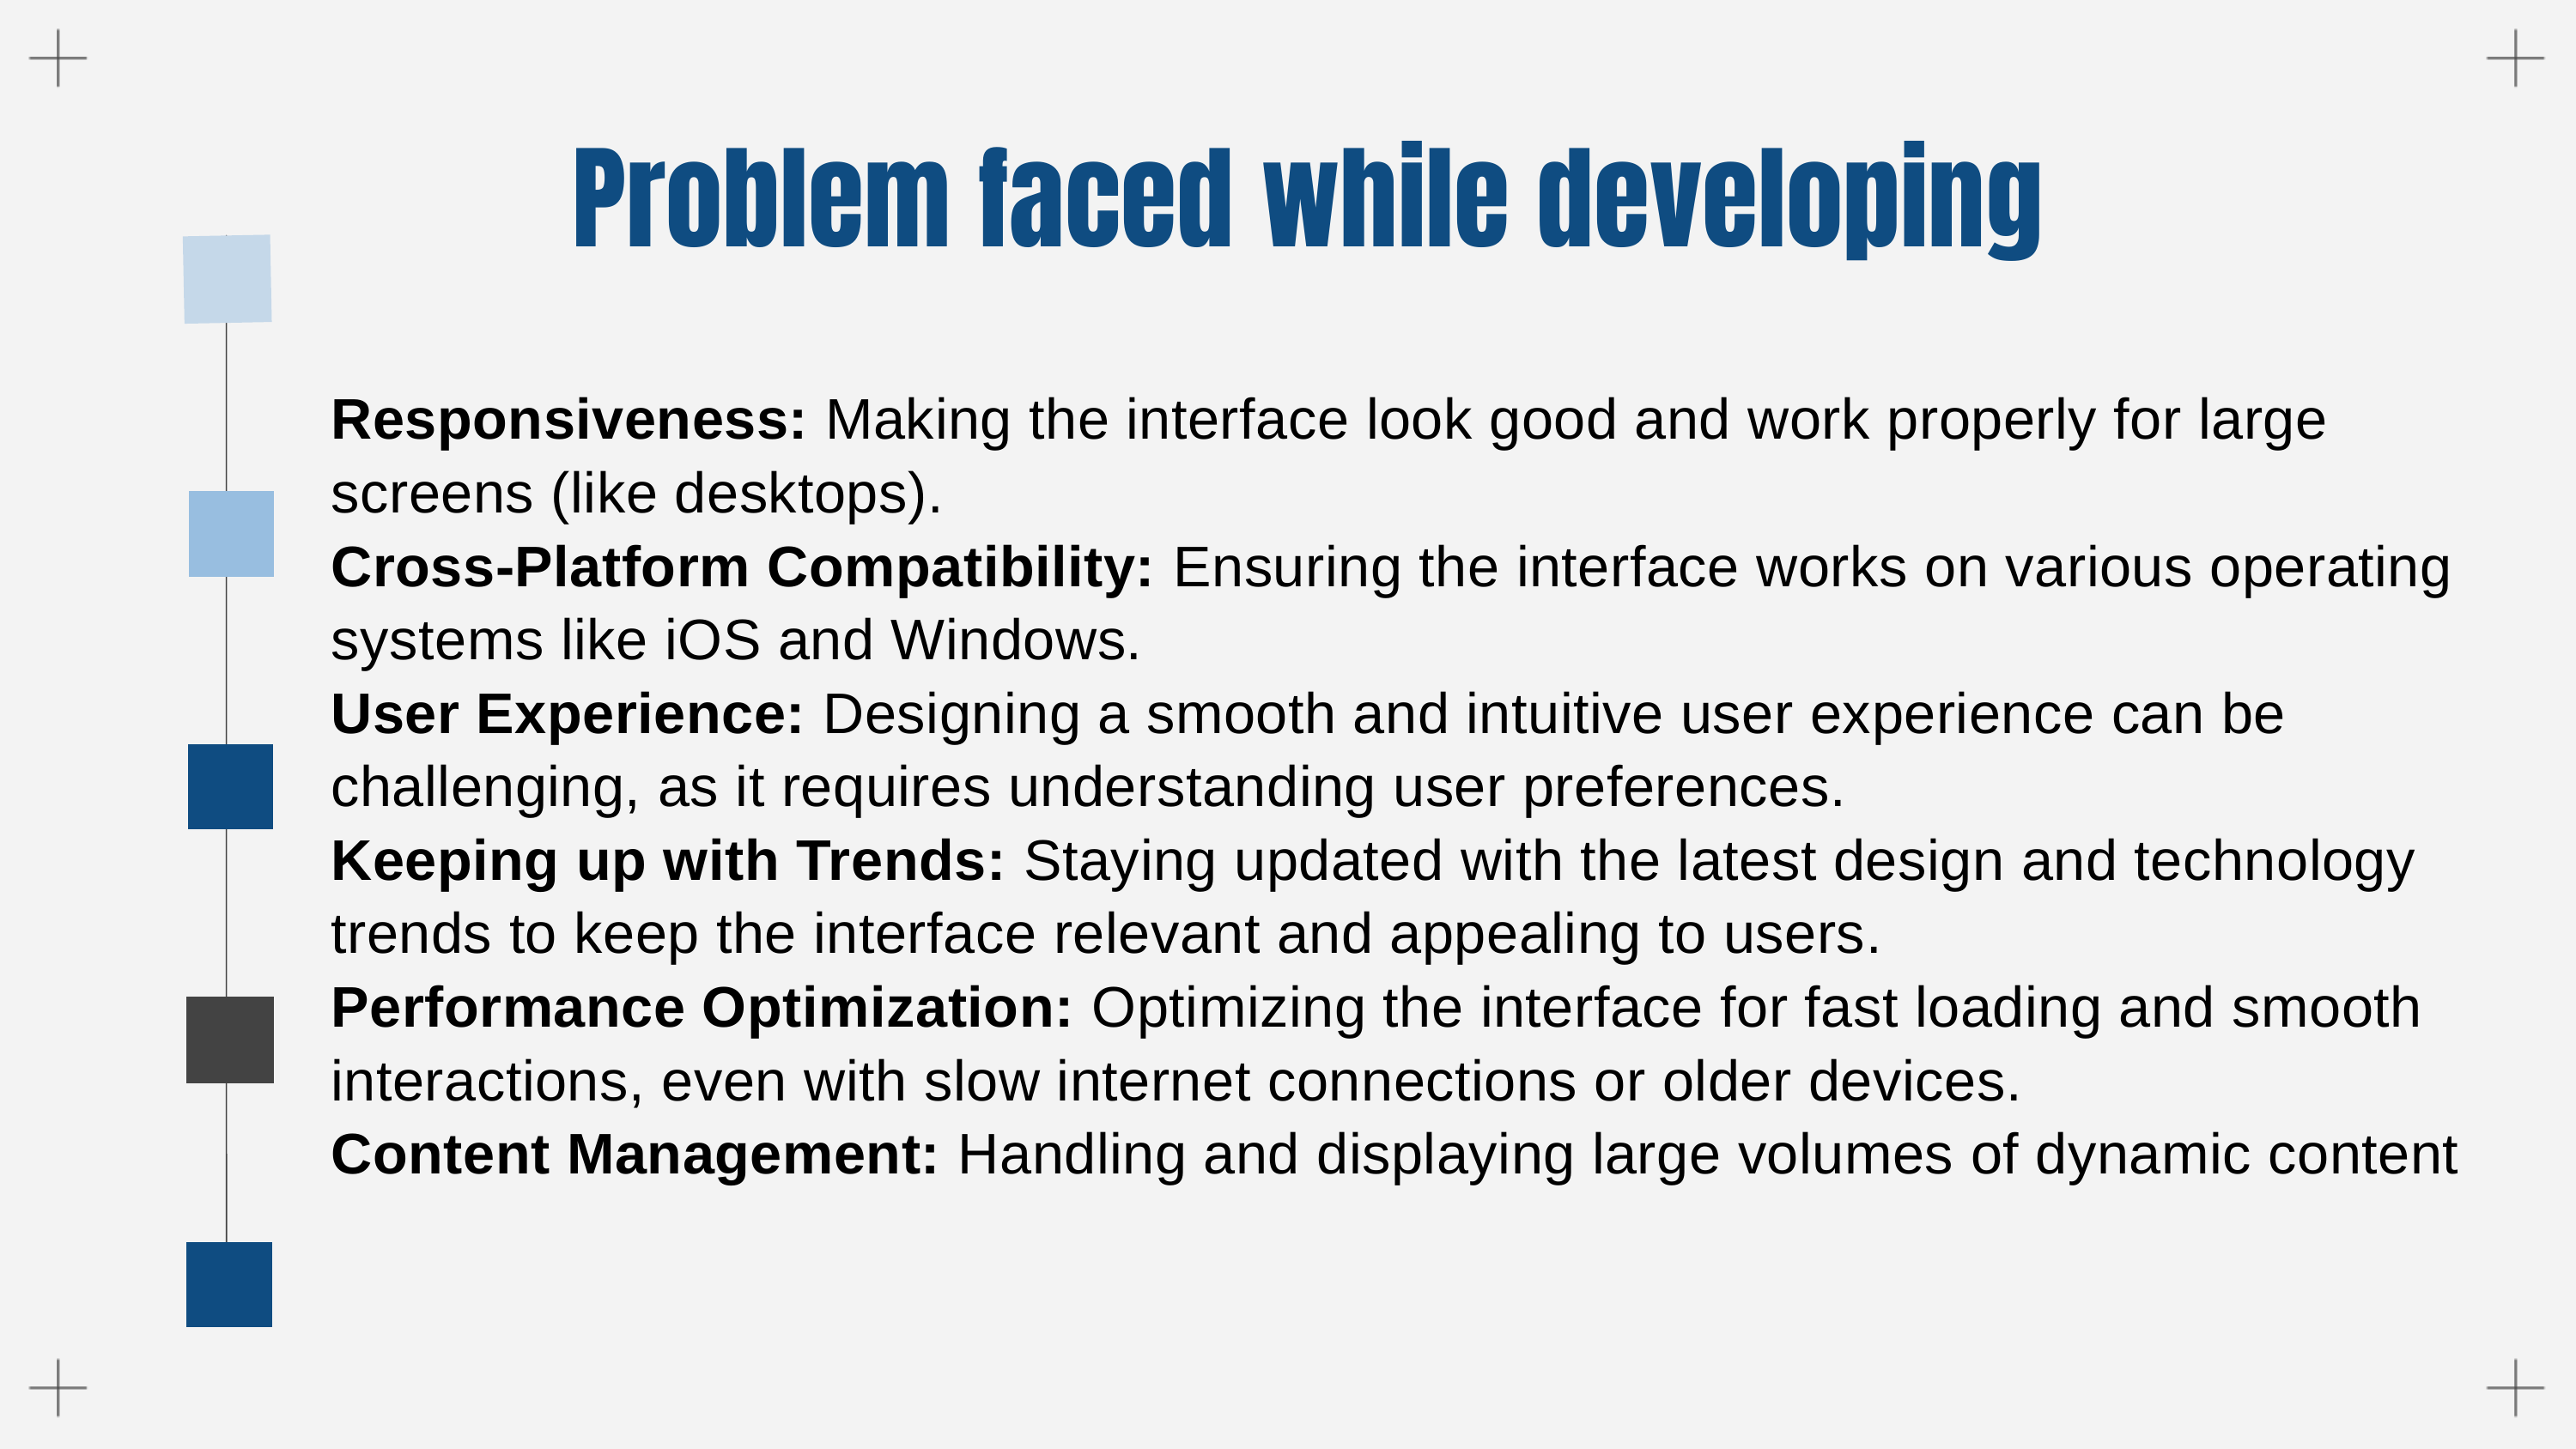

Problem faced while developing

Responsiveness: Making the interface look good and work properly for large screens (like desktops).
Cross-Platform Compatibility: Ensuring the interface works on various operating systems like iOS and Windows.
User Experience: Designing a smooth and intuitive user experience can be challenging, as it requires understanding user preferences.
Keeping up with Trends: Staying updated with the latest design and technology trends to keep the interface relevant and appealing to users.
Performance Optimization: Optimizing the interface for fast loading and smooth interactions, even with slow internet connections or older devices.
Content Management: Handling and displaying large volumes of dynamic content